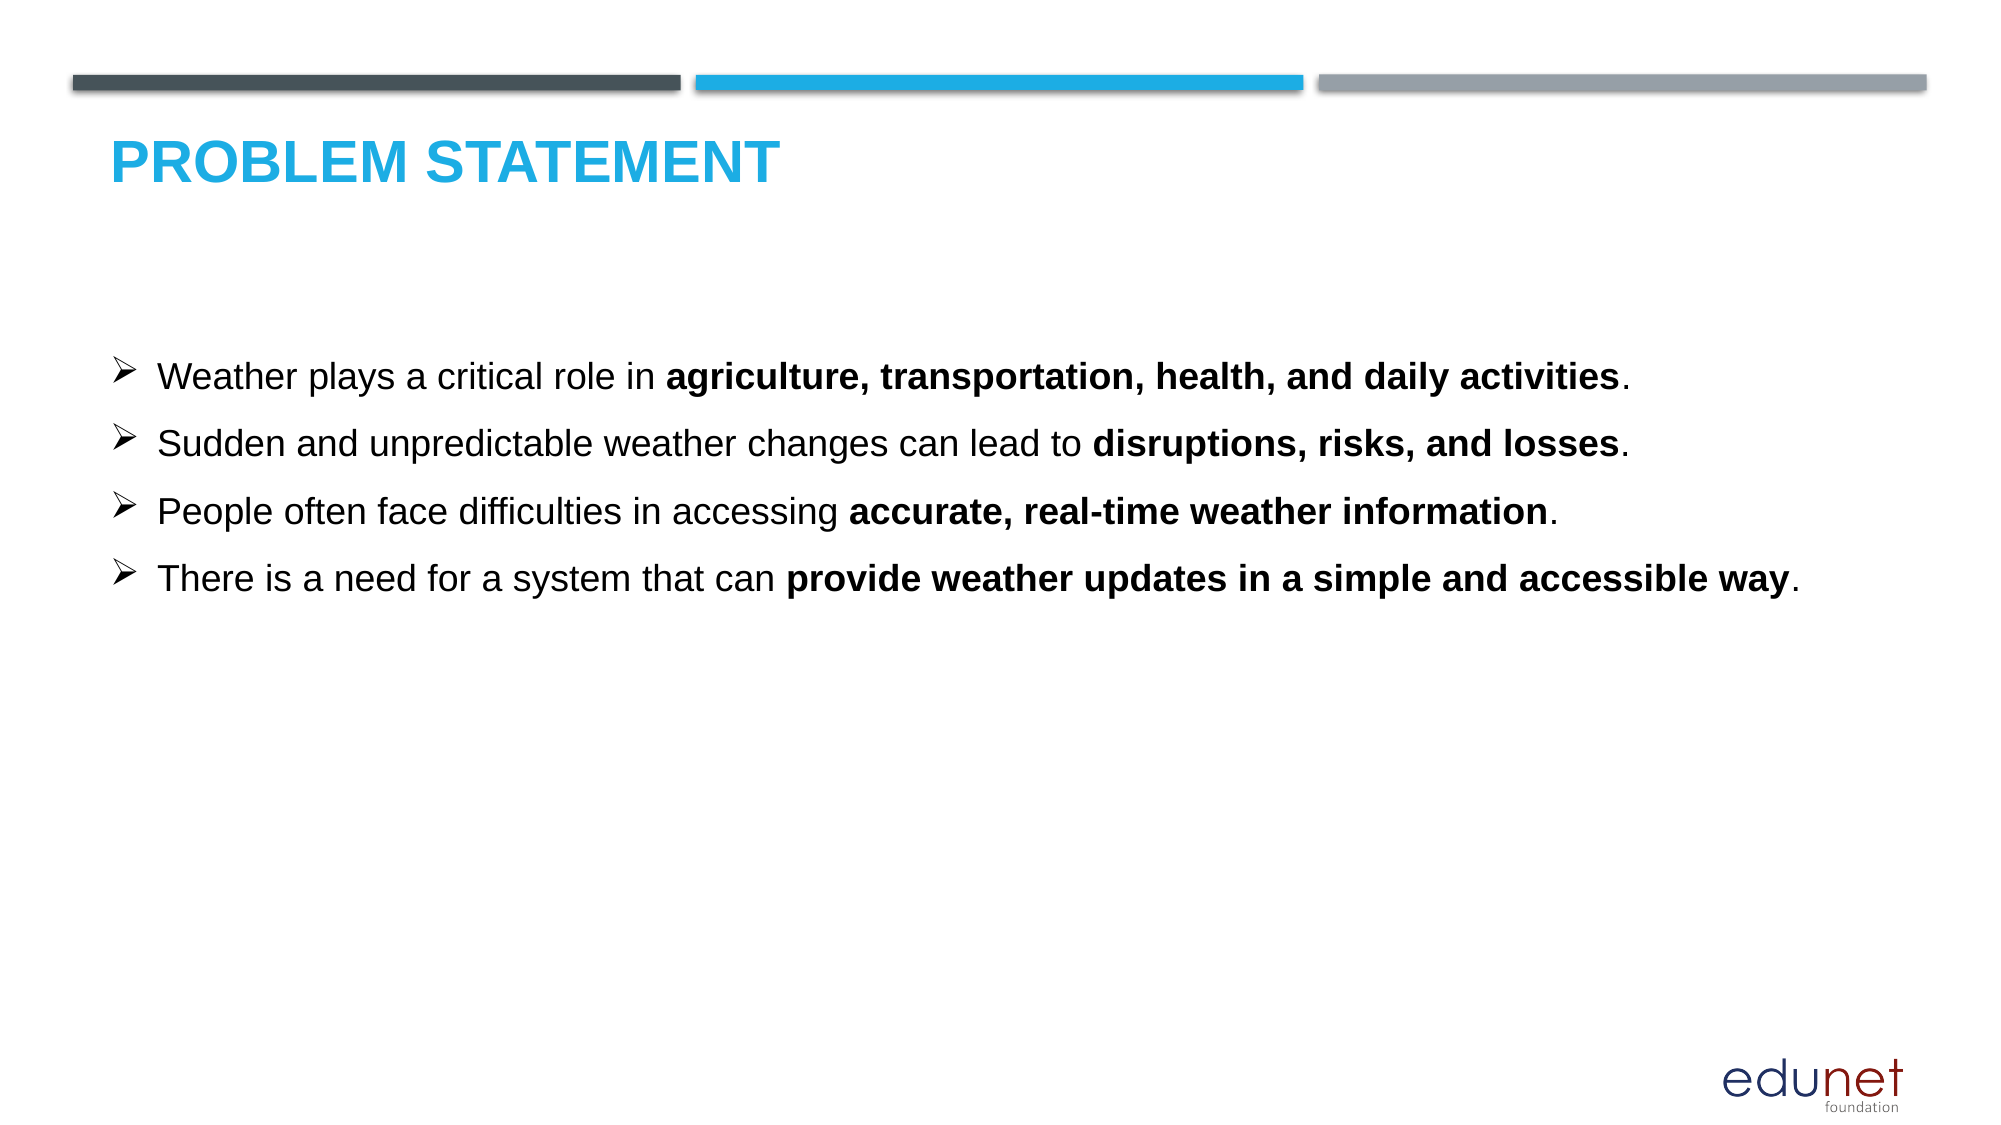

# Problem Statement
Weather plays a critical role in agriculture, transportation, health, and daily activities.
Sudden and unpredictable weather changes can lead to disruptions, risks, and losses.
People often face difficulties in accessing accurate, real-time weather information.
There is a need for a system that can provide weather updates in a simple and accessible way.